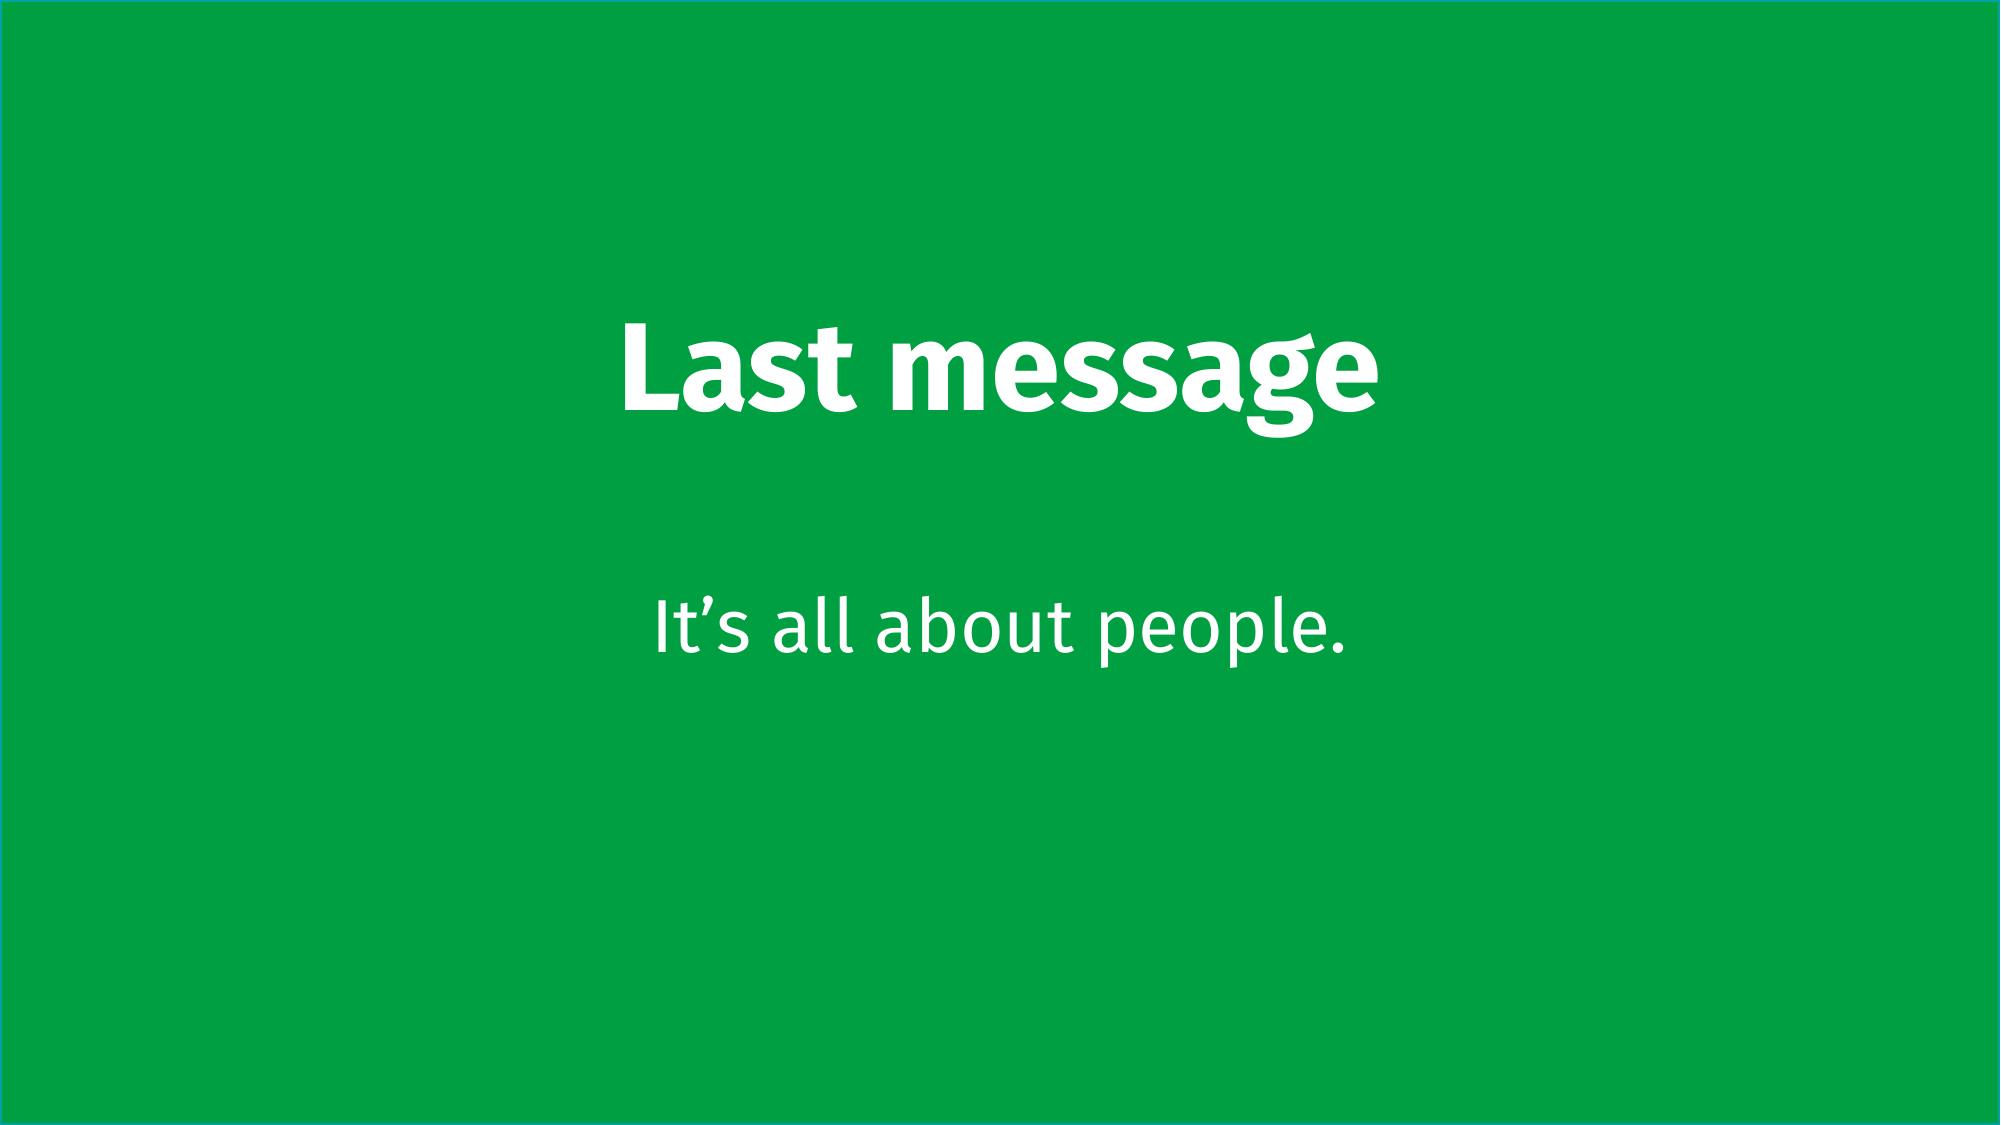

# Last message
It’s all about people.